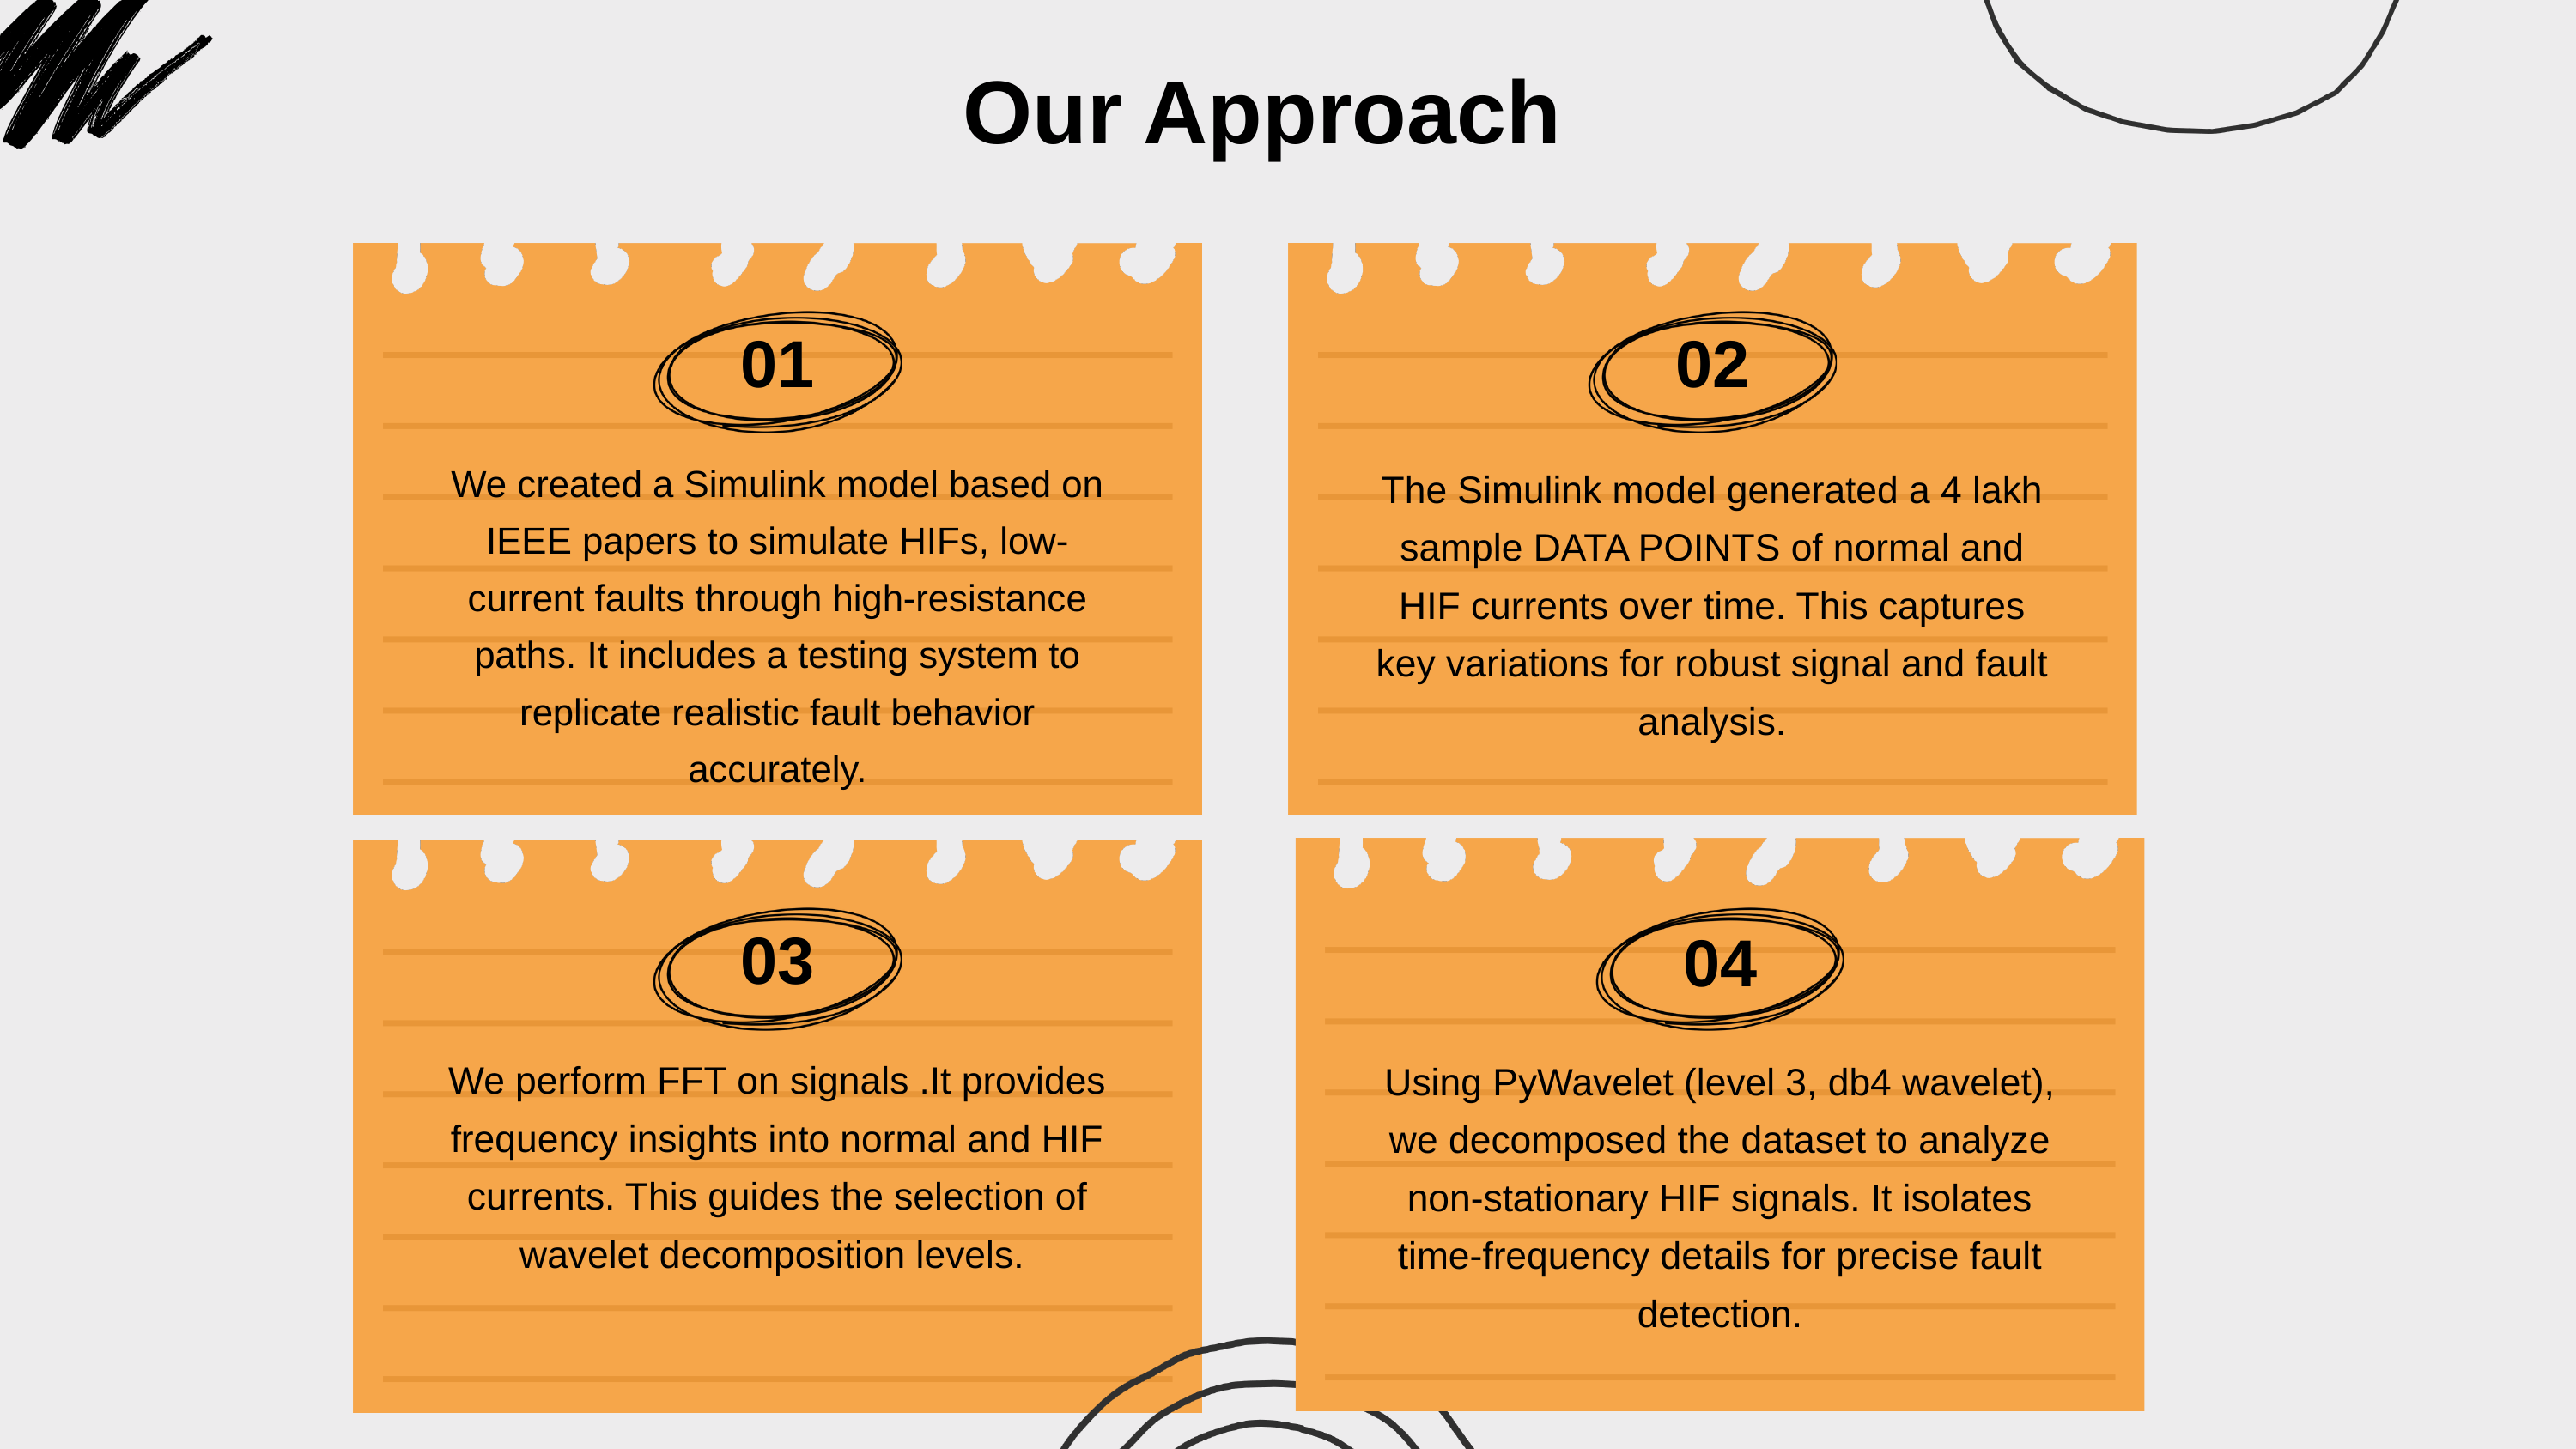

Our Approach

01
02
We created a Simulink model based on IEEE papers to simulate HIFs, low-current faults through high-resistance paths. It includes a testing system to replicate realistic fault behavior accurately.

The Simulink model generated a 4 lakh sample DATA POINTS of normal and HIF currents over time. This captures key variations for robust signal and fault analysis.

03
04
We perform FFT on signals .It provides frequency insights into normal and HIF currents. This guides the selection of wavelet decomposition levels.

Using PyWavelet (level 3, db4 wavelet), we decomposed the dataset to analyze non-stationary HIF signals. It isolates time-frequency details for precise fault detection.